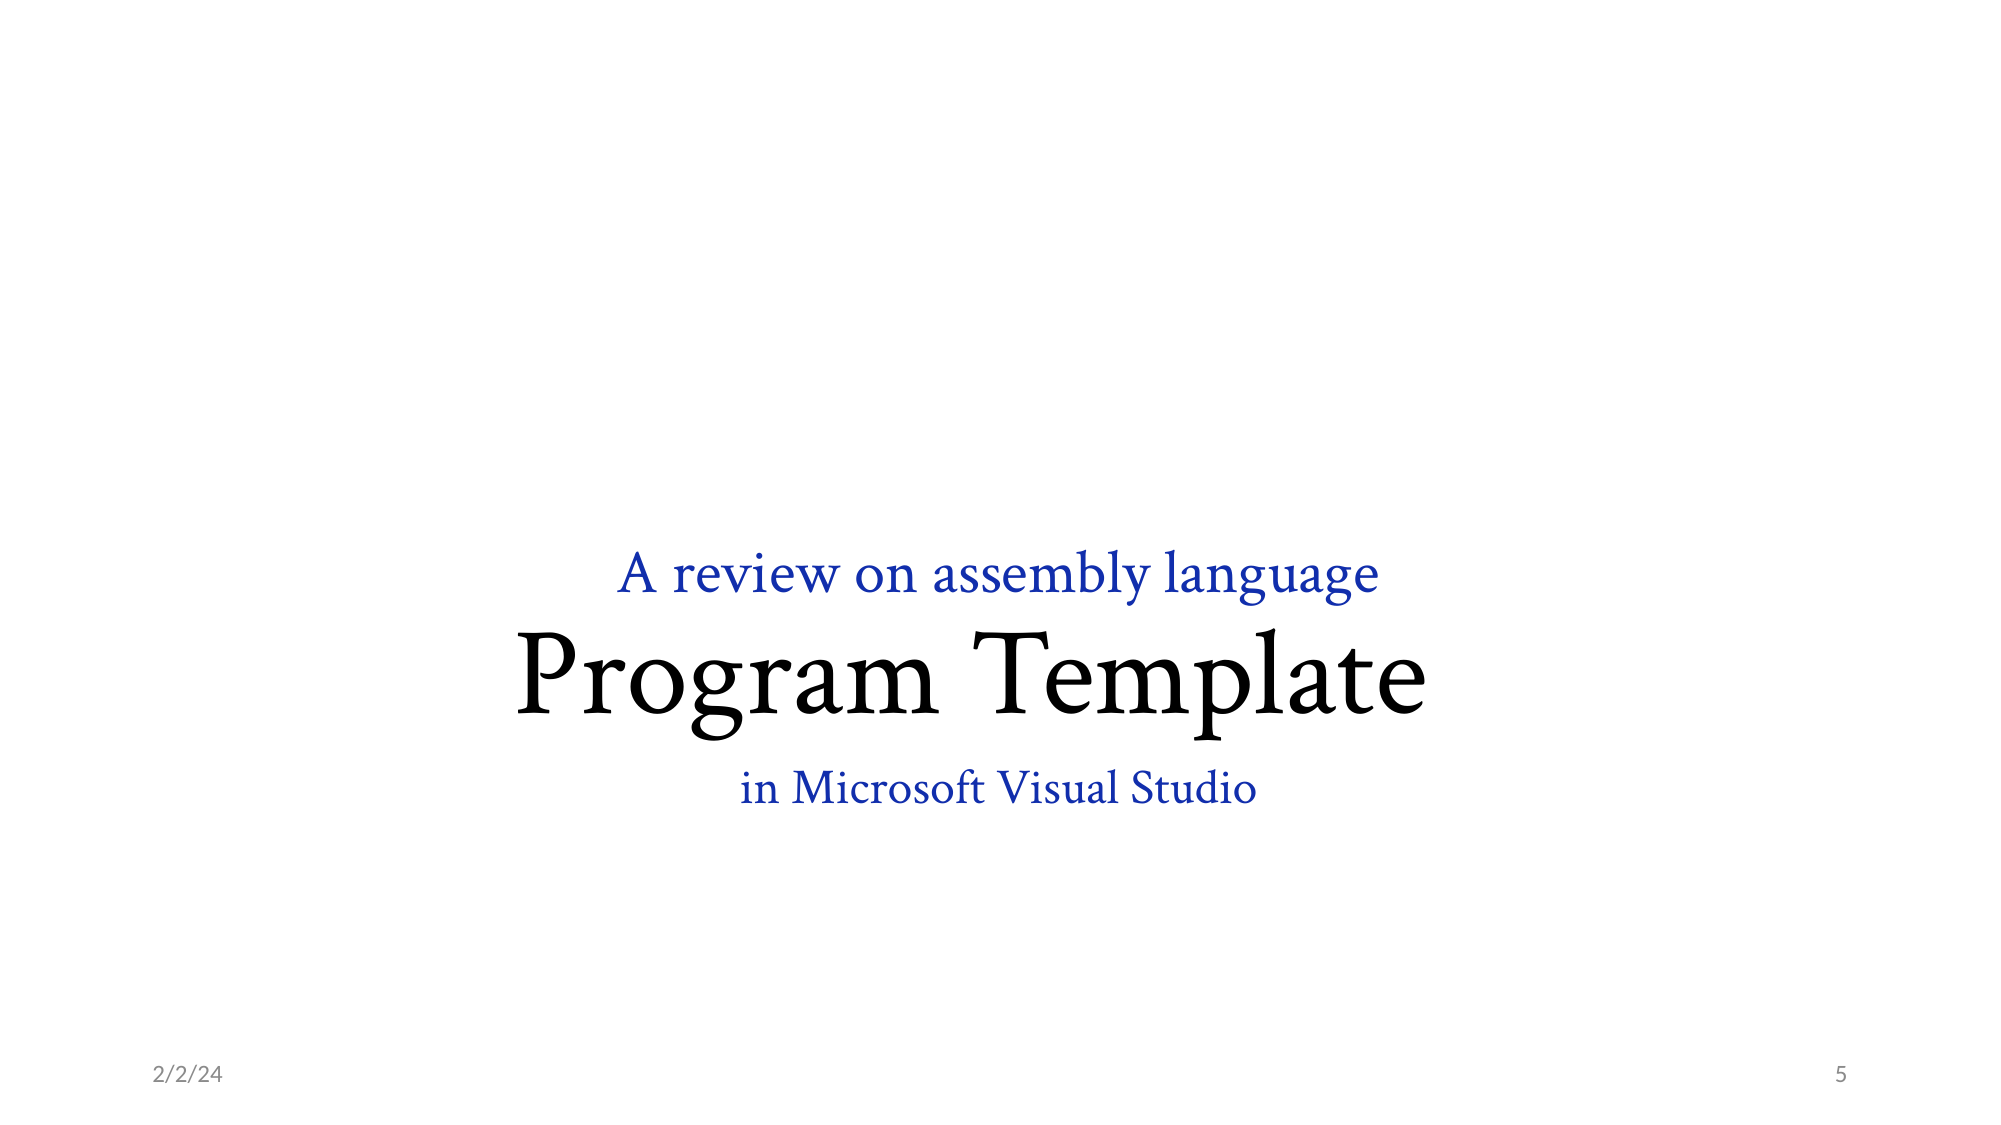

# A review on assembly language Program Template
in Microsoft Visual Studio
2/2/24

5